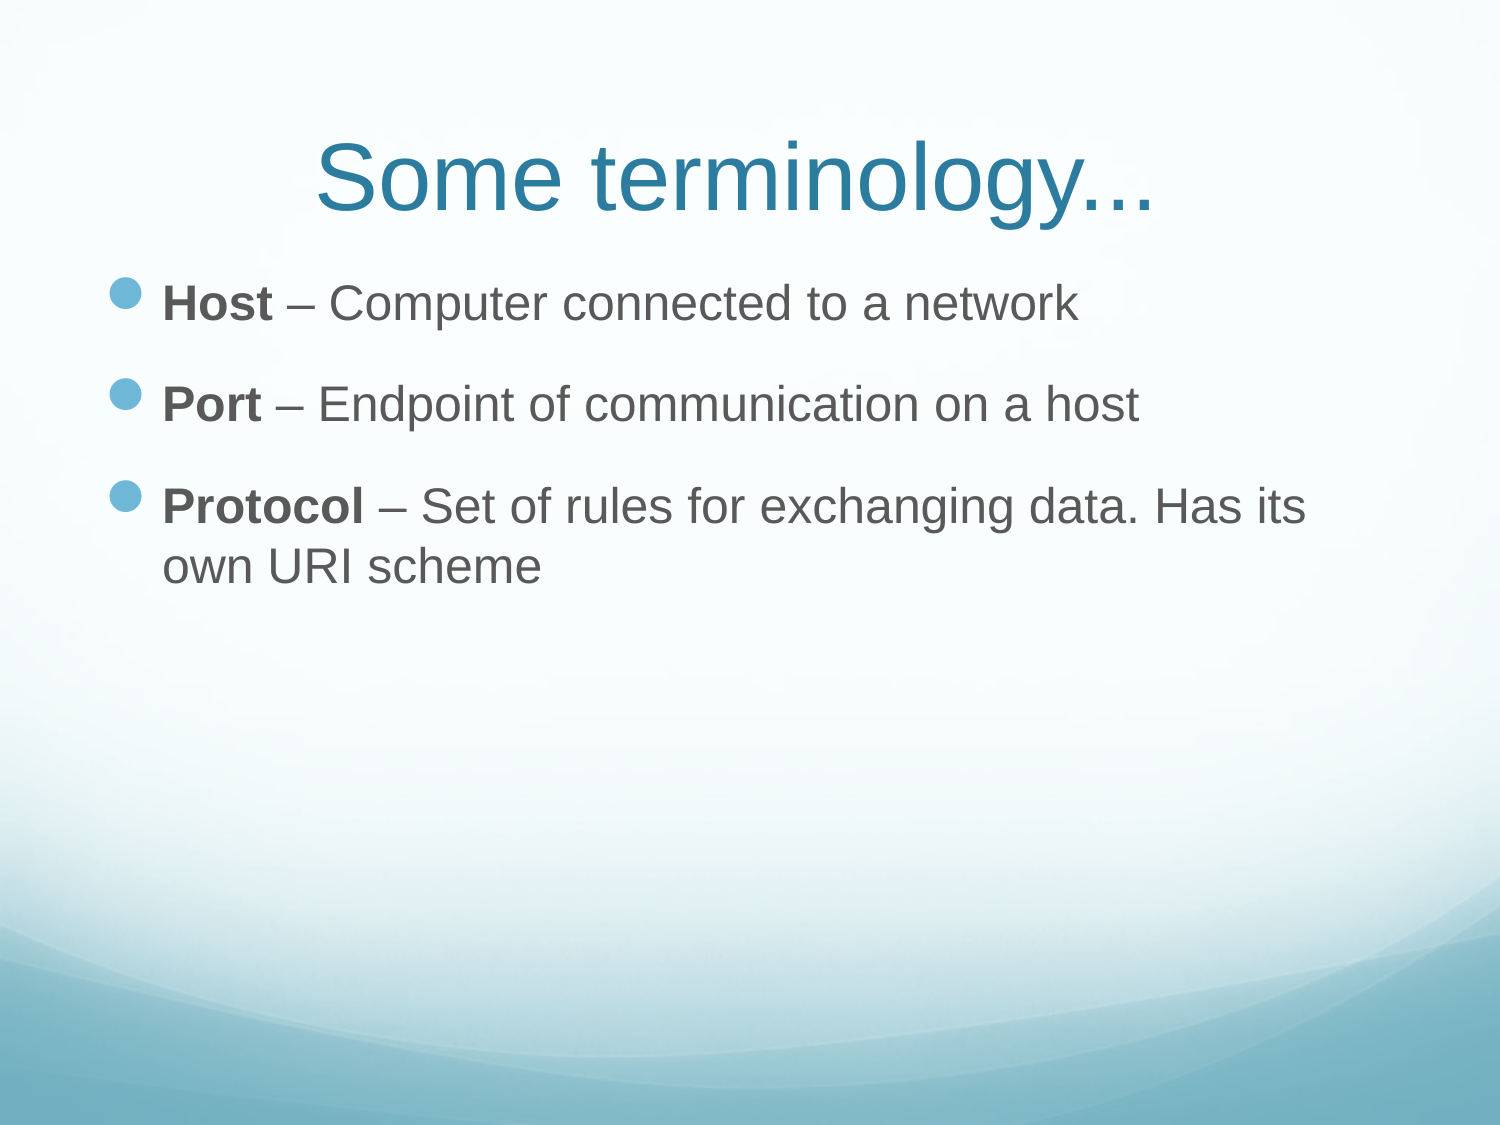

# Some terminology...
Host – Computer connected to a network
Port – Endpoint of communication on a host
Protocol – Set of rules for exchanging data. Has its own URI scheme